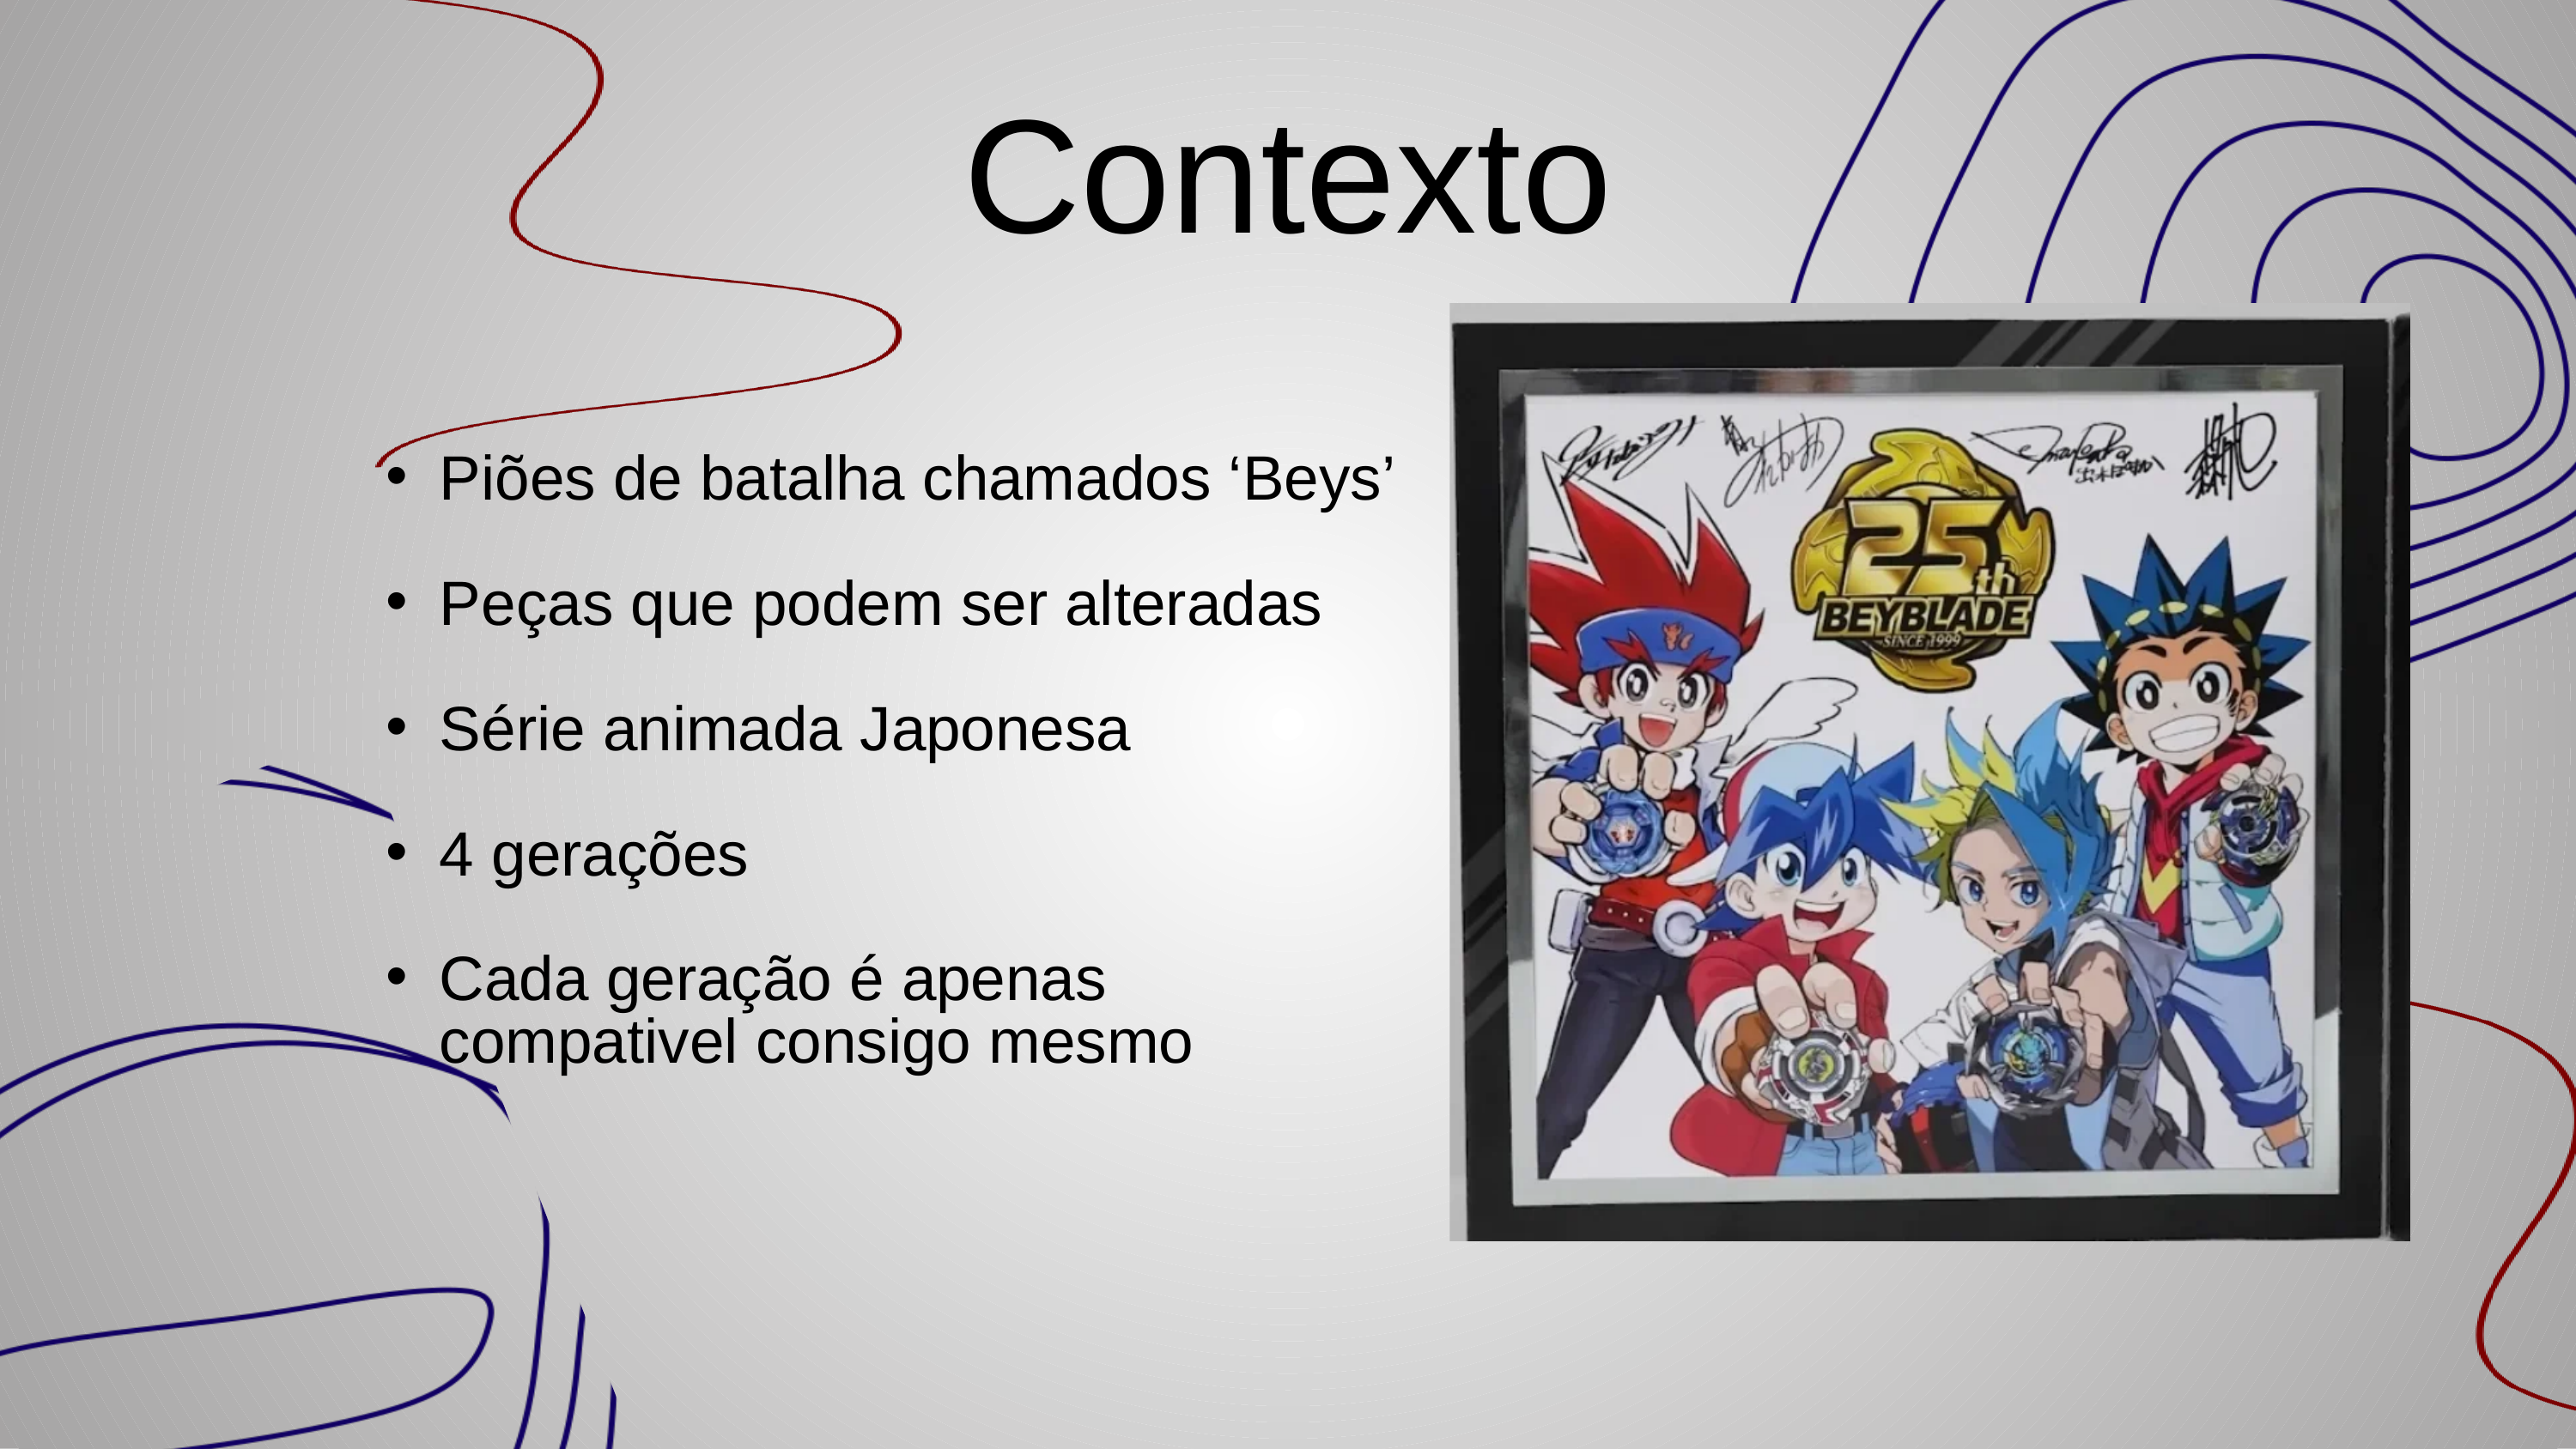

Contexto

Piões de batalha chamados ‘Beys’

Peças que podem ser alteradas

Série animada Japonesa

4 gerações

Cada geração é apenas compativel consigo mesmo